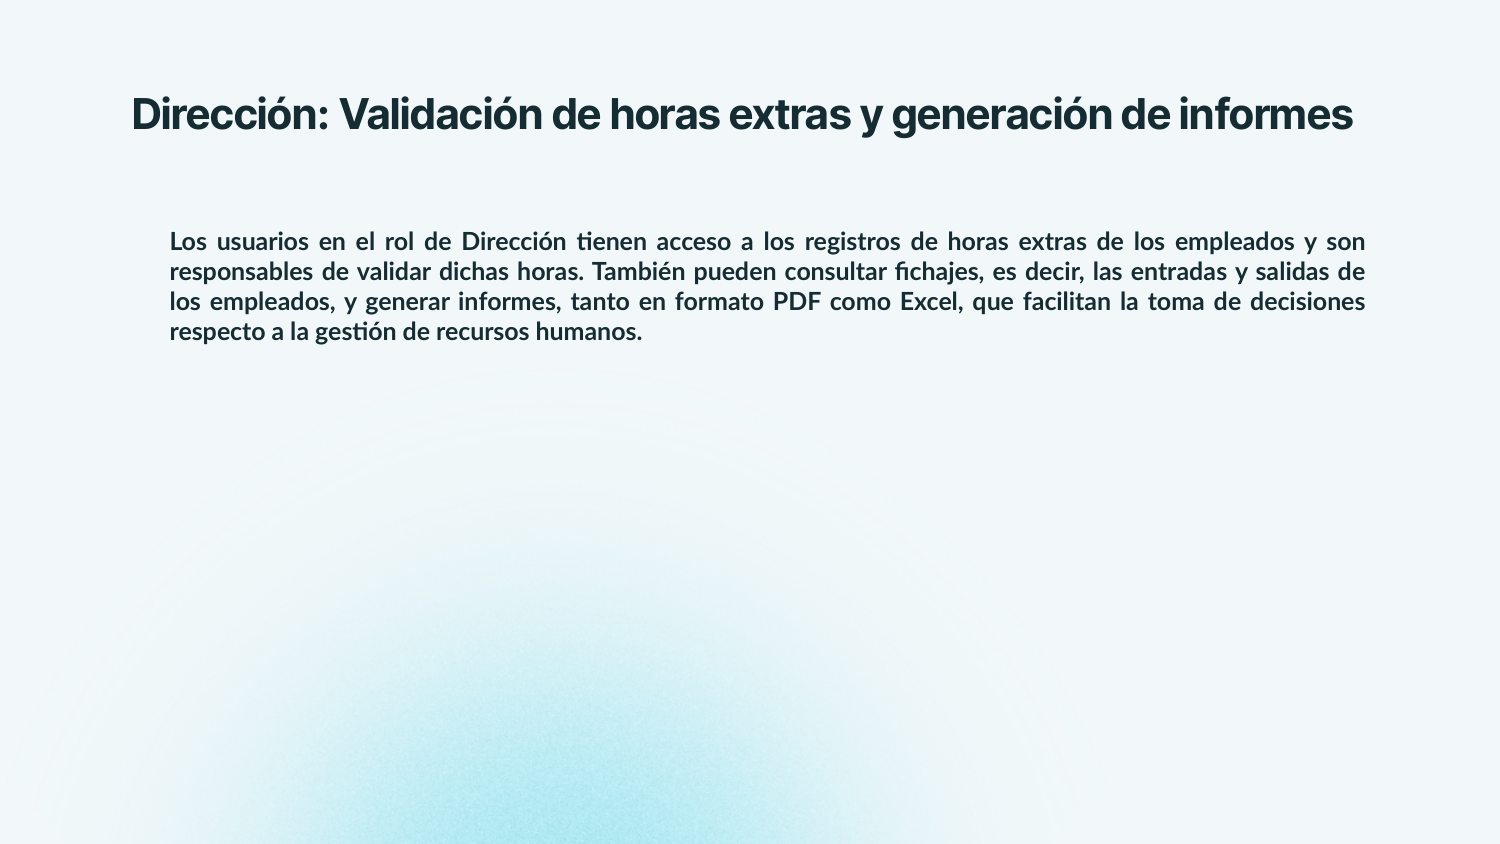

# Dirección: Validación de horas extras y generación de informes
Los usuarios en el rol de Dirección tienen acceso a los registros de horas extras de los empleados y son responsables de validar dichas horas. También pueden consultar fichajes, es decir, las entradas y salidas de los empleados, y generar informes, tanto en formato PDF como Excel, que facilitan la toma de decisiones respecto a la gestión de recursos humanos.